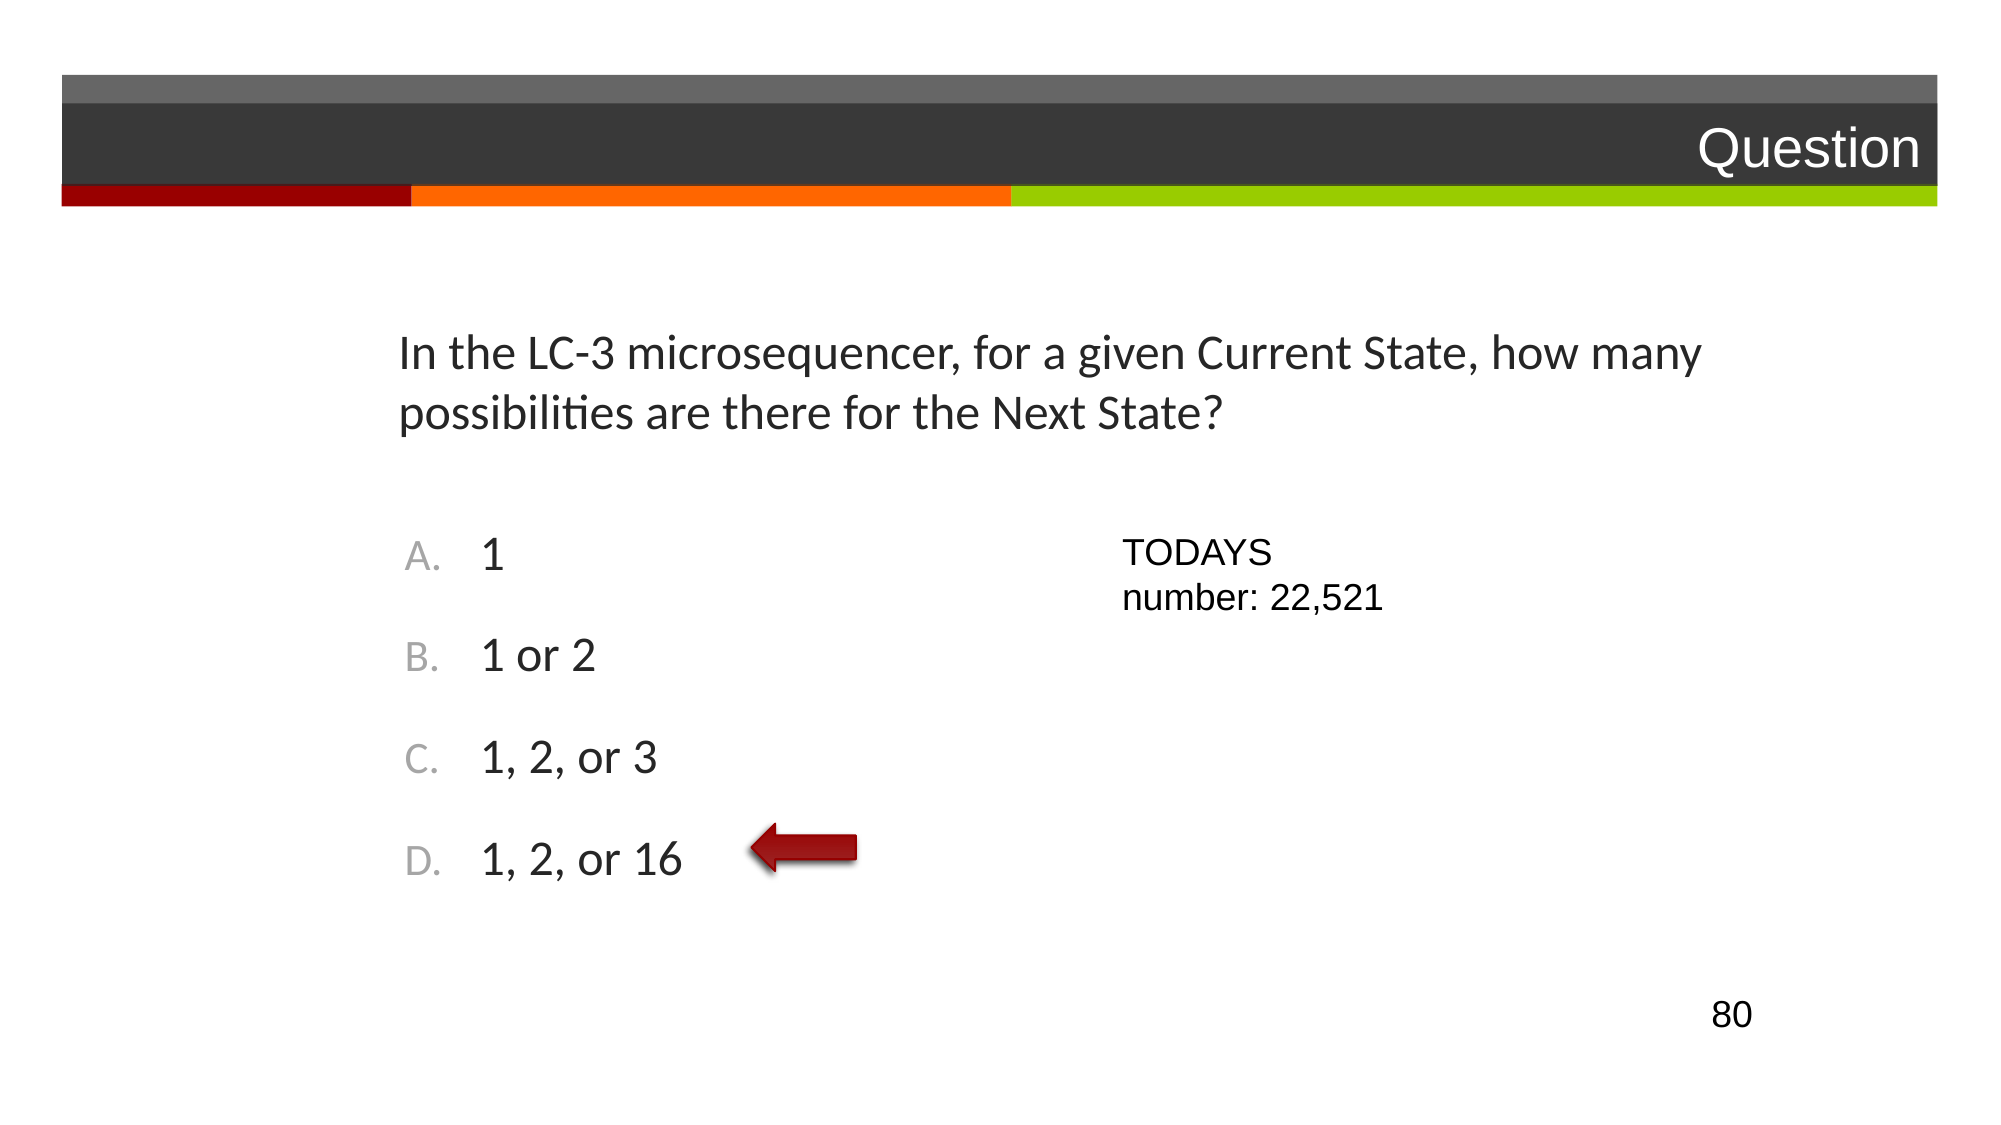

# Question
In the LC-3 microsequencer, for a given Current State, how many possibilities are there for the Next State?
1
1 or 2
1, 2, or 3
1, 2, or 16
TODAYS number: 22,521

80